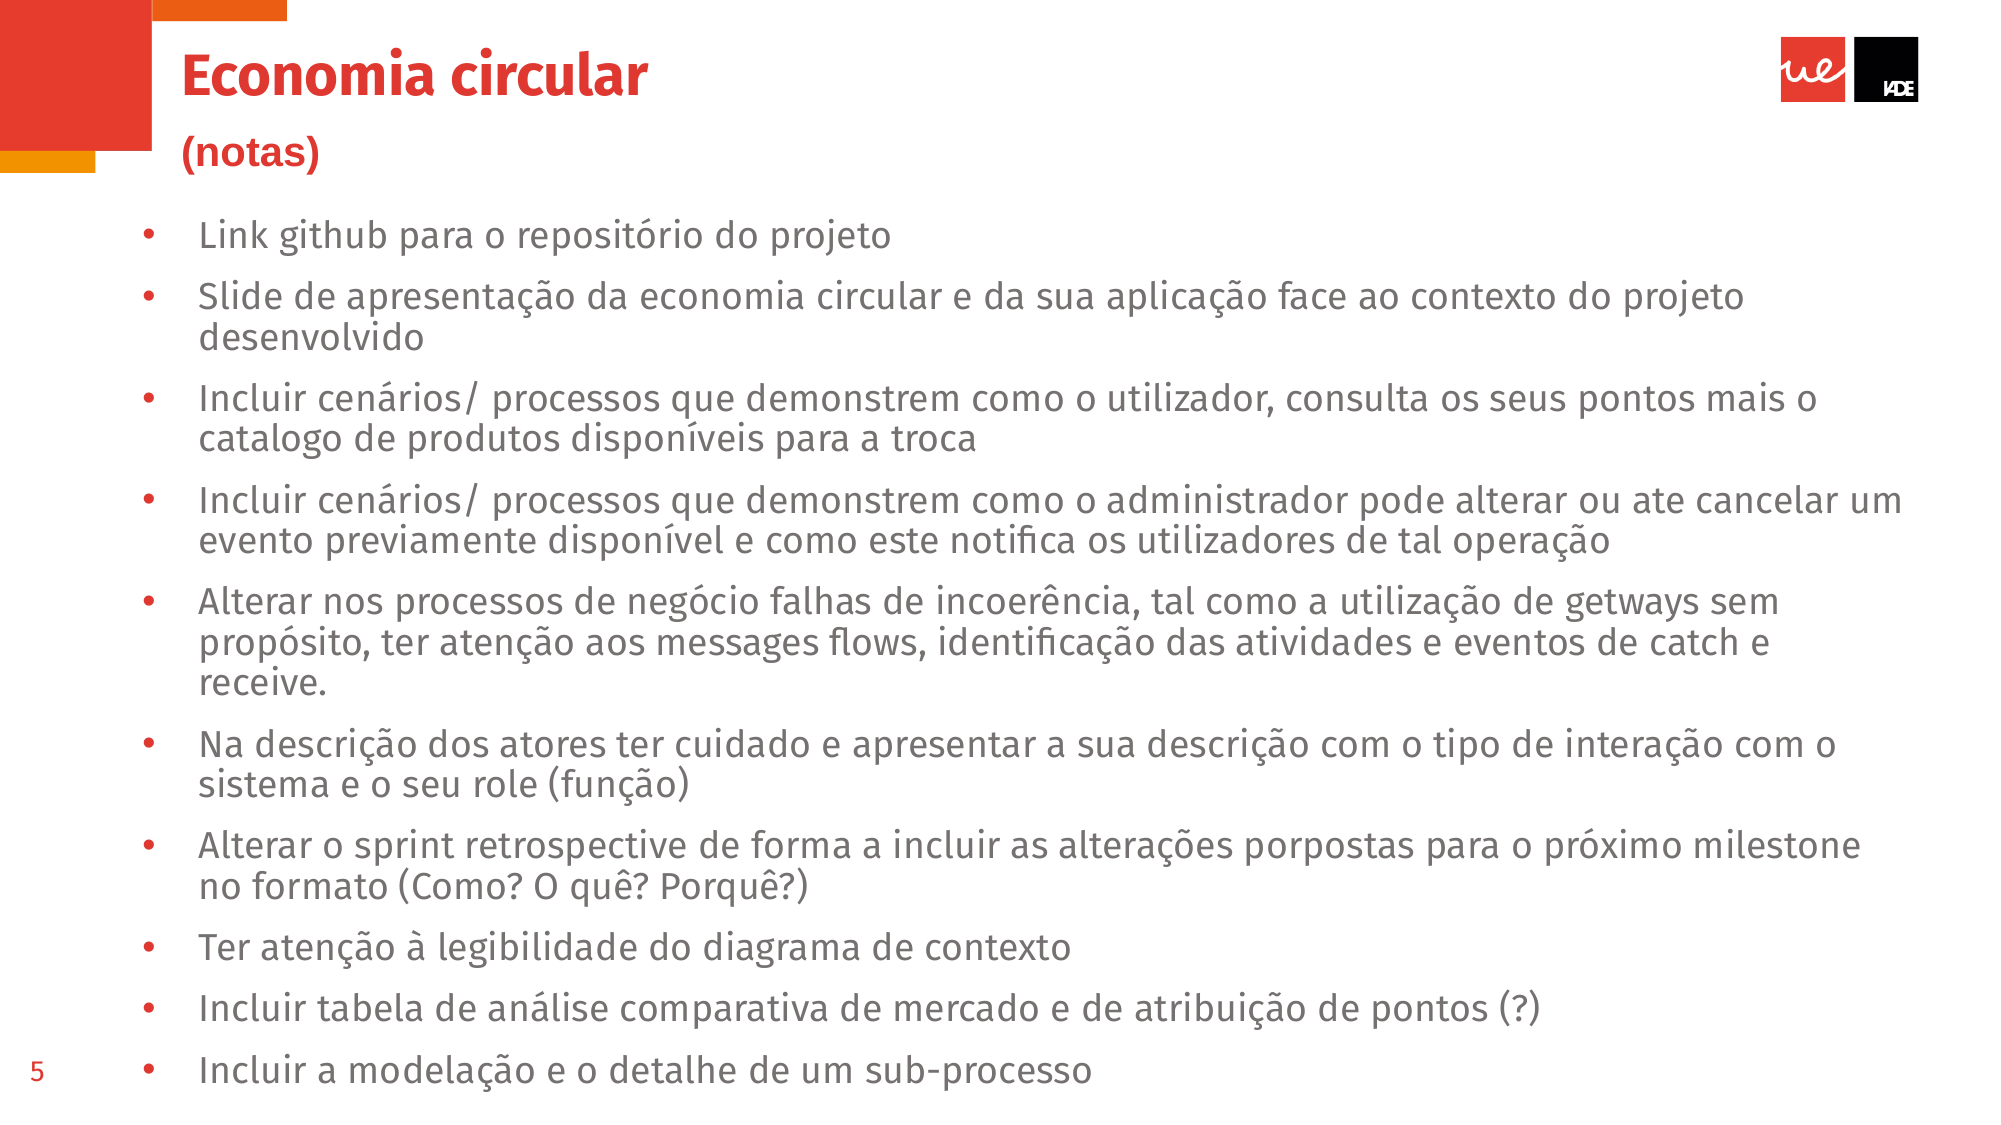

# Economia circular
(notas)
Link github para o repositório do projeto
Slide de apresentação da economia circular e da sua aplicação face ao contexto do projeto desenvolvido
Incluir cenários/ processos que demonstrem como o utilizador, consulta os seus pontos mais o catalogo de produtos disponíveis para a troca
Incluir cenários/ processos que demonstrem como o administrador pode alterar ou ate cancelar um evento previamente disponível e como este notifica os utilizadores de tal operação
Alterar nos processos de negócio falhas de incoerência, tal como a utilização de getways sem propósito, ter atenção aos messages flows, identificação das atividades e eventos de catch e receive.
Na descrição dos atores ter cuidado e apresentar a sua descrição com o tipo de interação com o sistema e o seu role (função)
Alterar o sprint retrospective de forma a incluir as alterações porpostas para o próximo milestone no formato (Como? O quê? Porquê?)
Ter atenção à legibilidade do diagrama de contexto
Incluir tabela de análise comparativa de mercado e de atribuição de pontos (?)
Incluir a modelação e o detalhe de um sub-processo
5